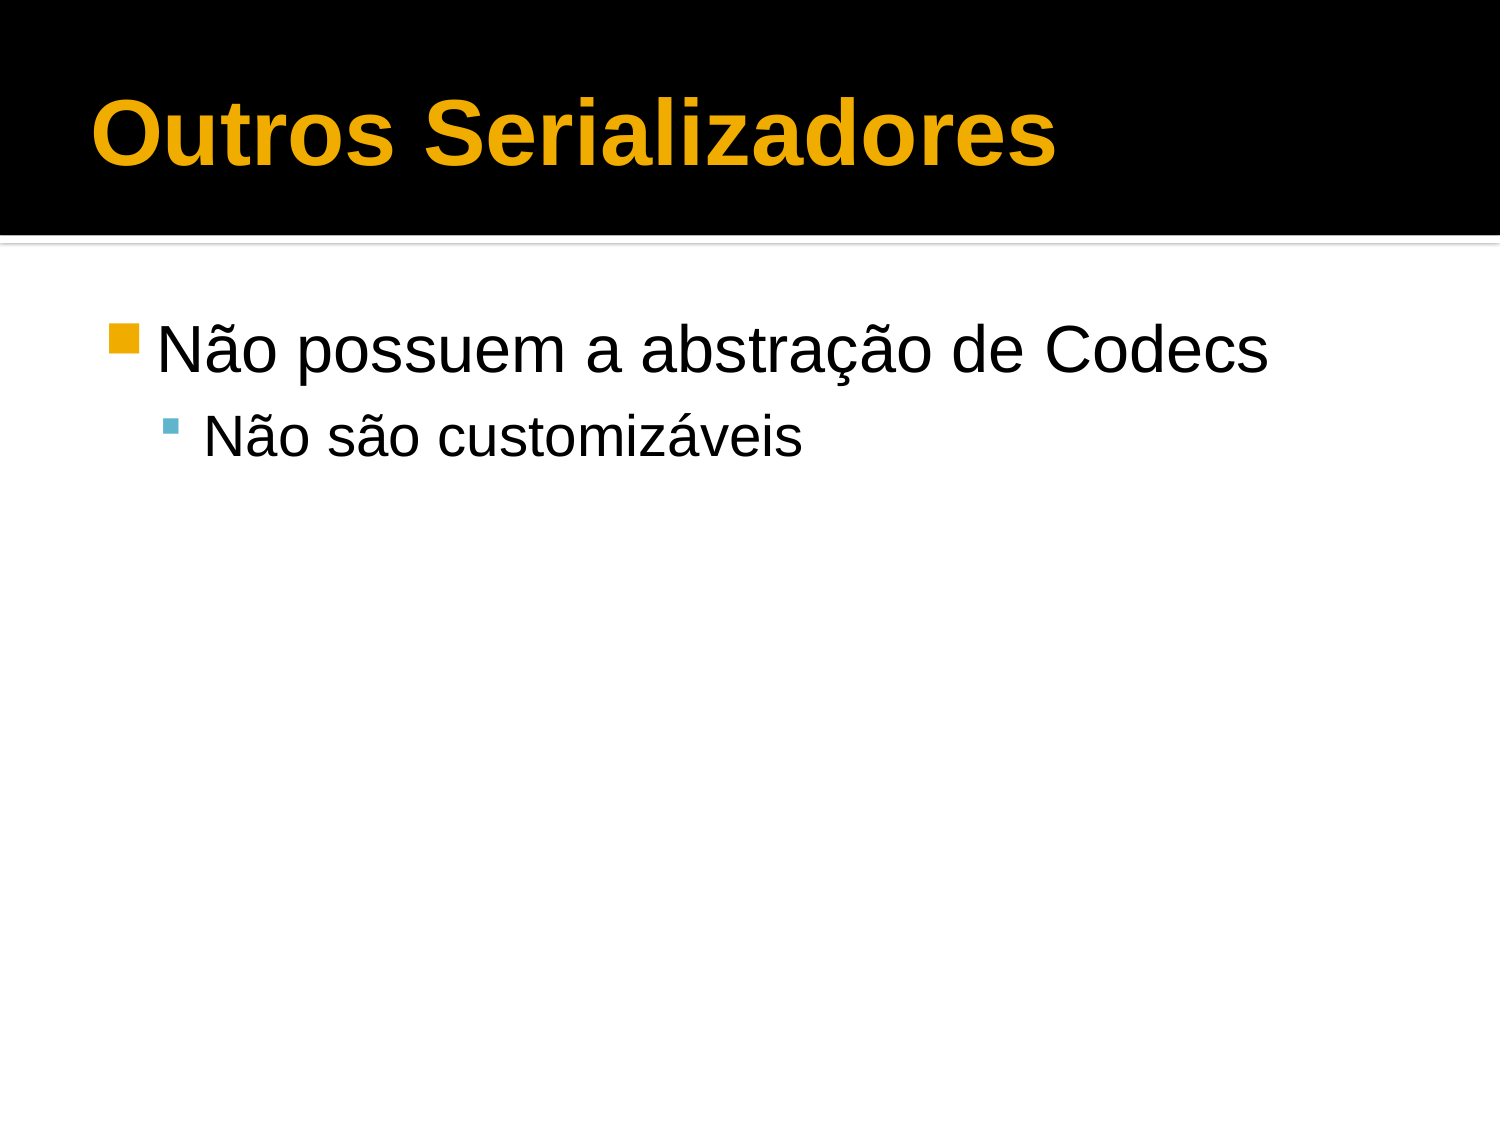

# Outros Serializadores
Não possuem a abstração de Codecs
Não são customizáveis